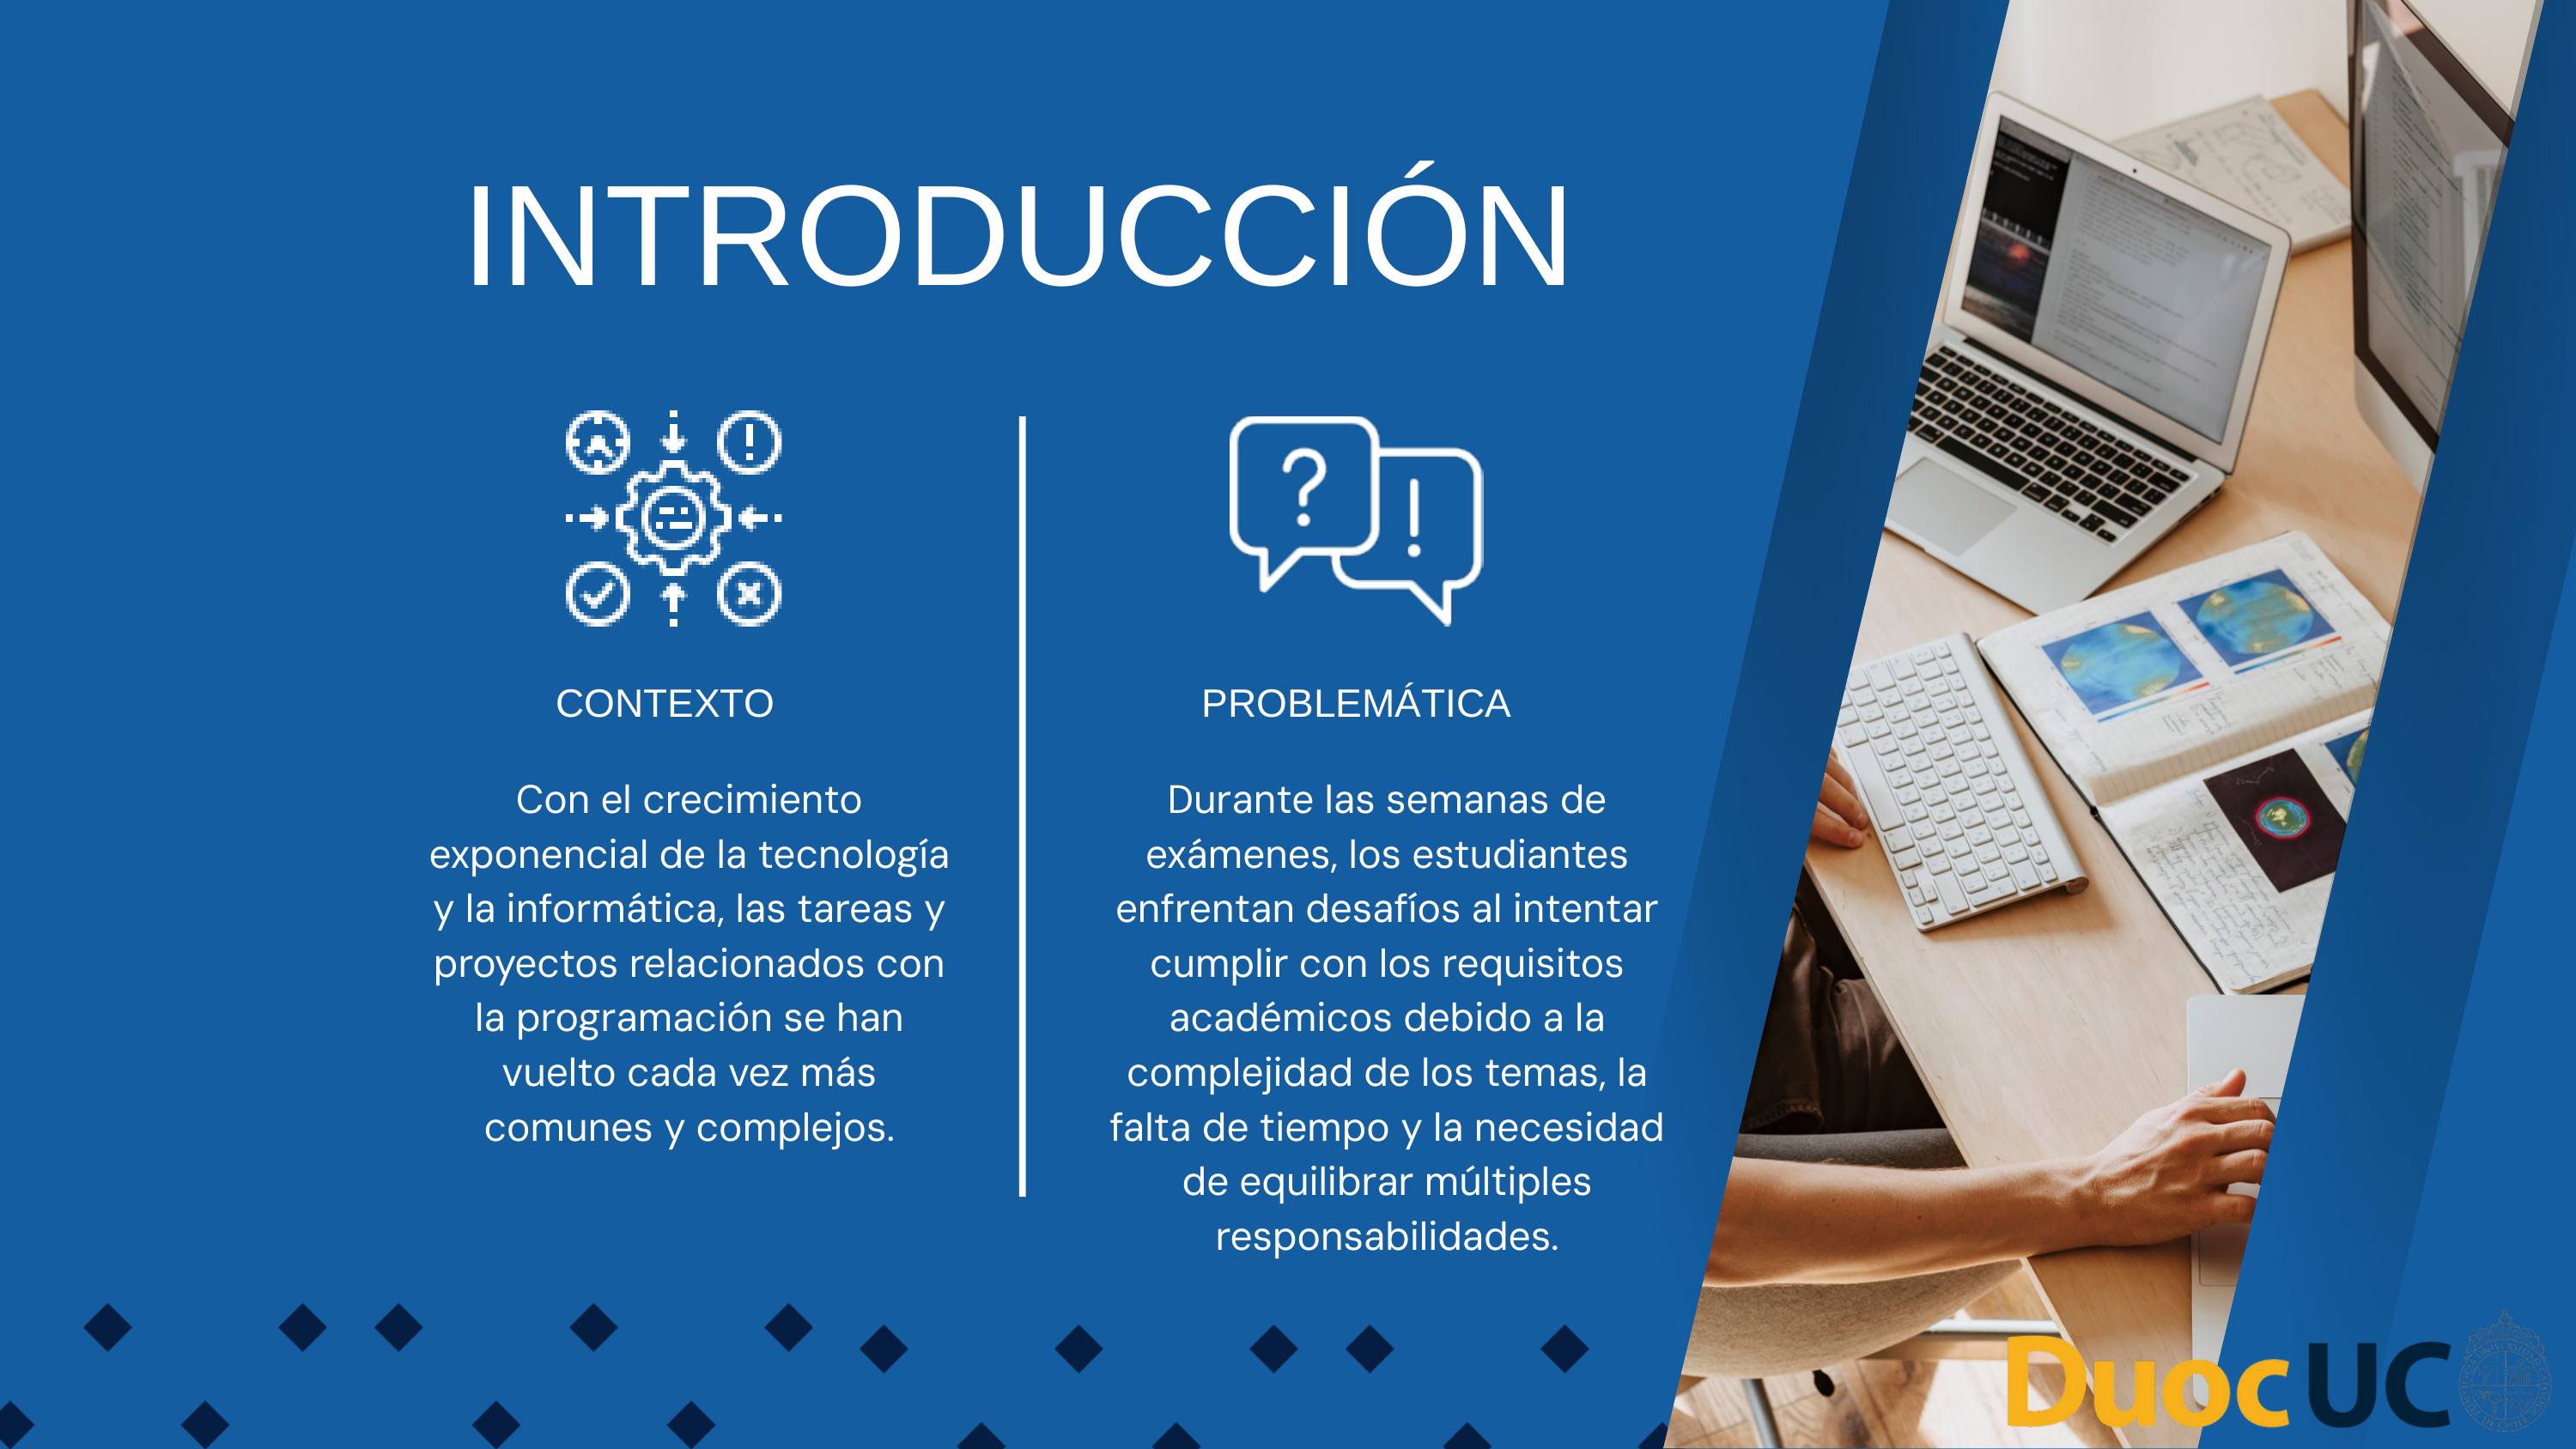

INTRODUCCIÓN

CONTEXTO
PROBLEMÁTICA

Con el crecimiento exponencial de la tecnología y la informática, las tareas y proyectos relacionados con la programación se han vuelto cada vez más comunes y complejos.
Durante las semanas de exámenes, los estudiantes enfrentan desafíos al intentar cumplir con los requisitos académicos debido a la complejidad de los temas, la falta de tiempo y la necesidad de equilibrar múltiples responsabilidades.